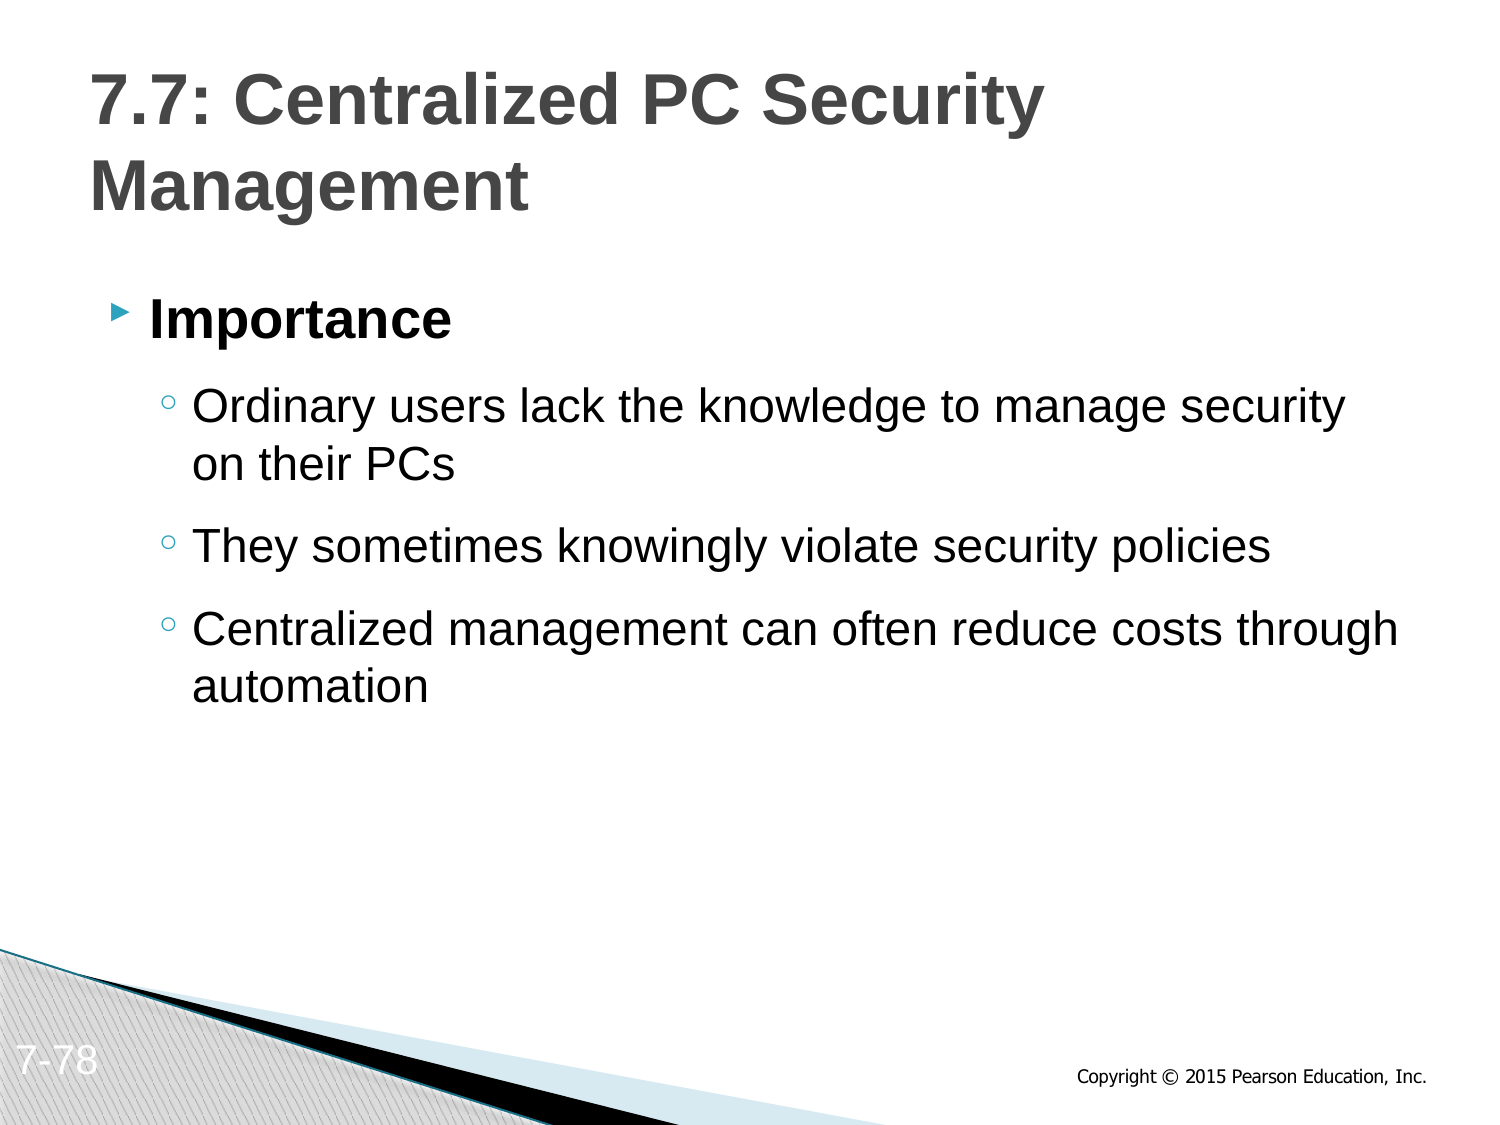

# 7.7: Centralized PC Security Management
Importance
Ordinary users lack the knowledge to manage security on their PCs
They sometimes knowingly violate security policies
Centralized management can often reduce costs through automation
7-78